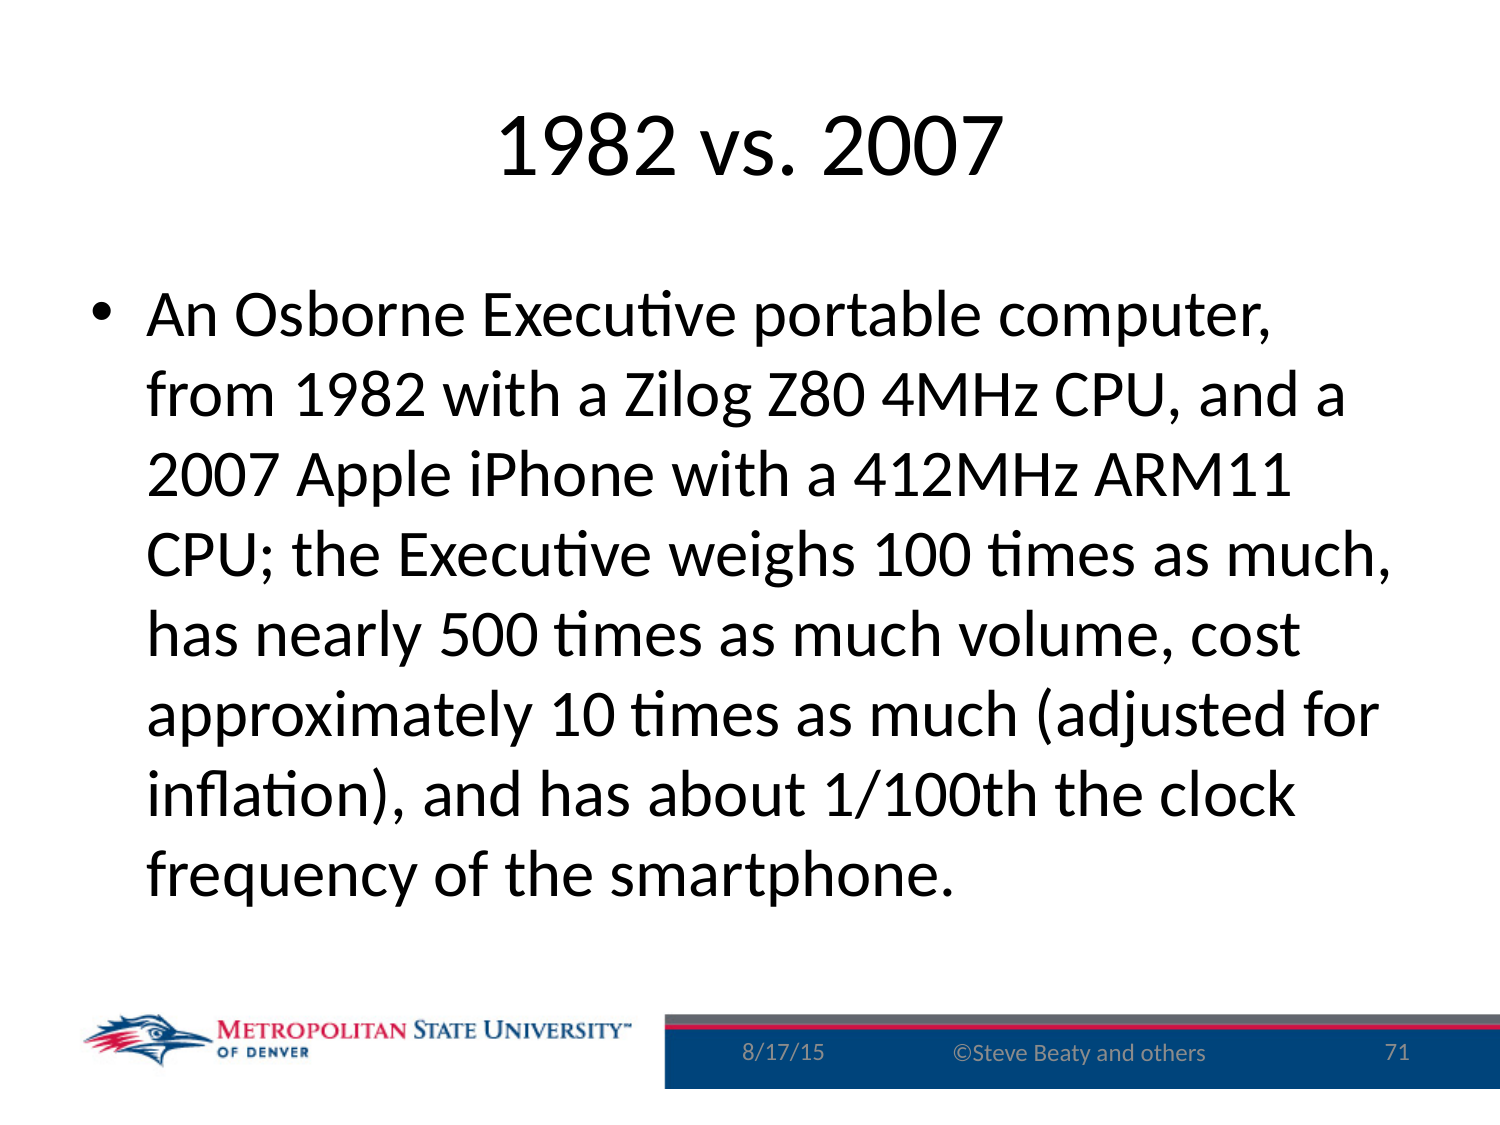

# 1982 vs. 2007
An Osborne Executive portable computer, from 1982 with a Zilog Z80 4MHz CPU, and a 2007 Apple iPhone with a 412MHz ARM11 CPU; the Executive weighs 100 times as much, has nearly 500 times as much volume, cost approximately 10 times as much (adjusted for inflation), and has about 1/100th the clock frequency of the smartphone.
8/17/15
71
©Steve Beaty and others